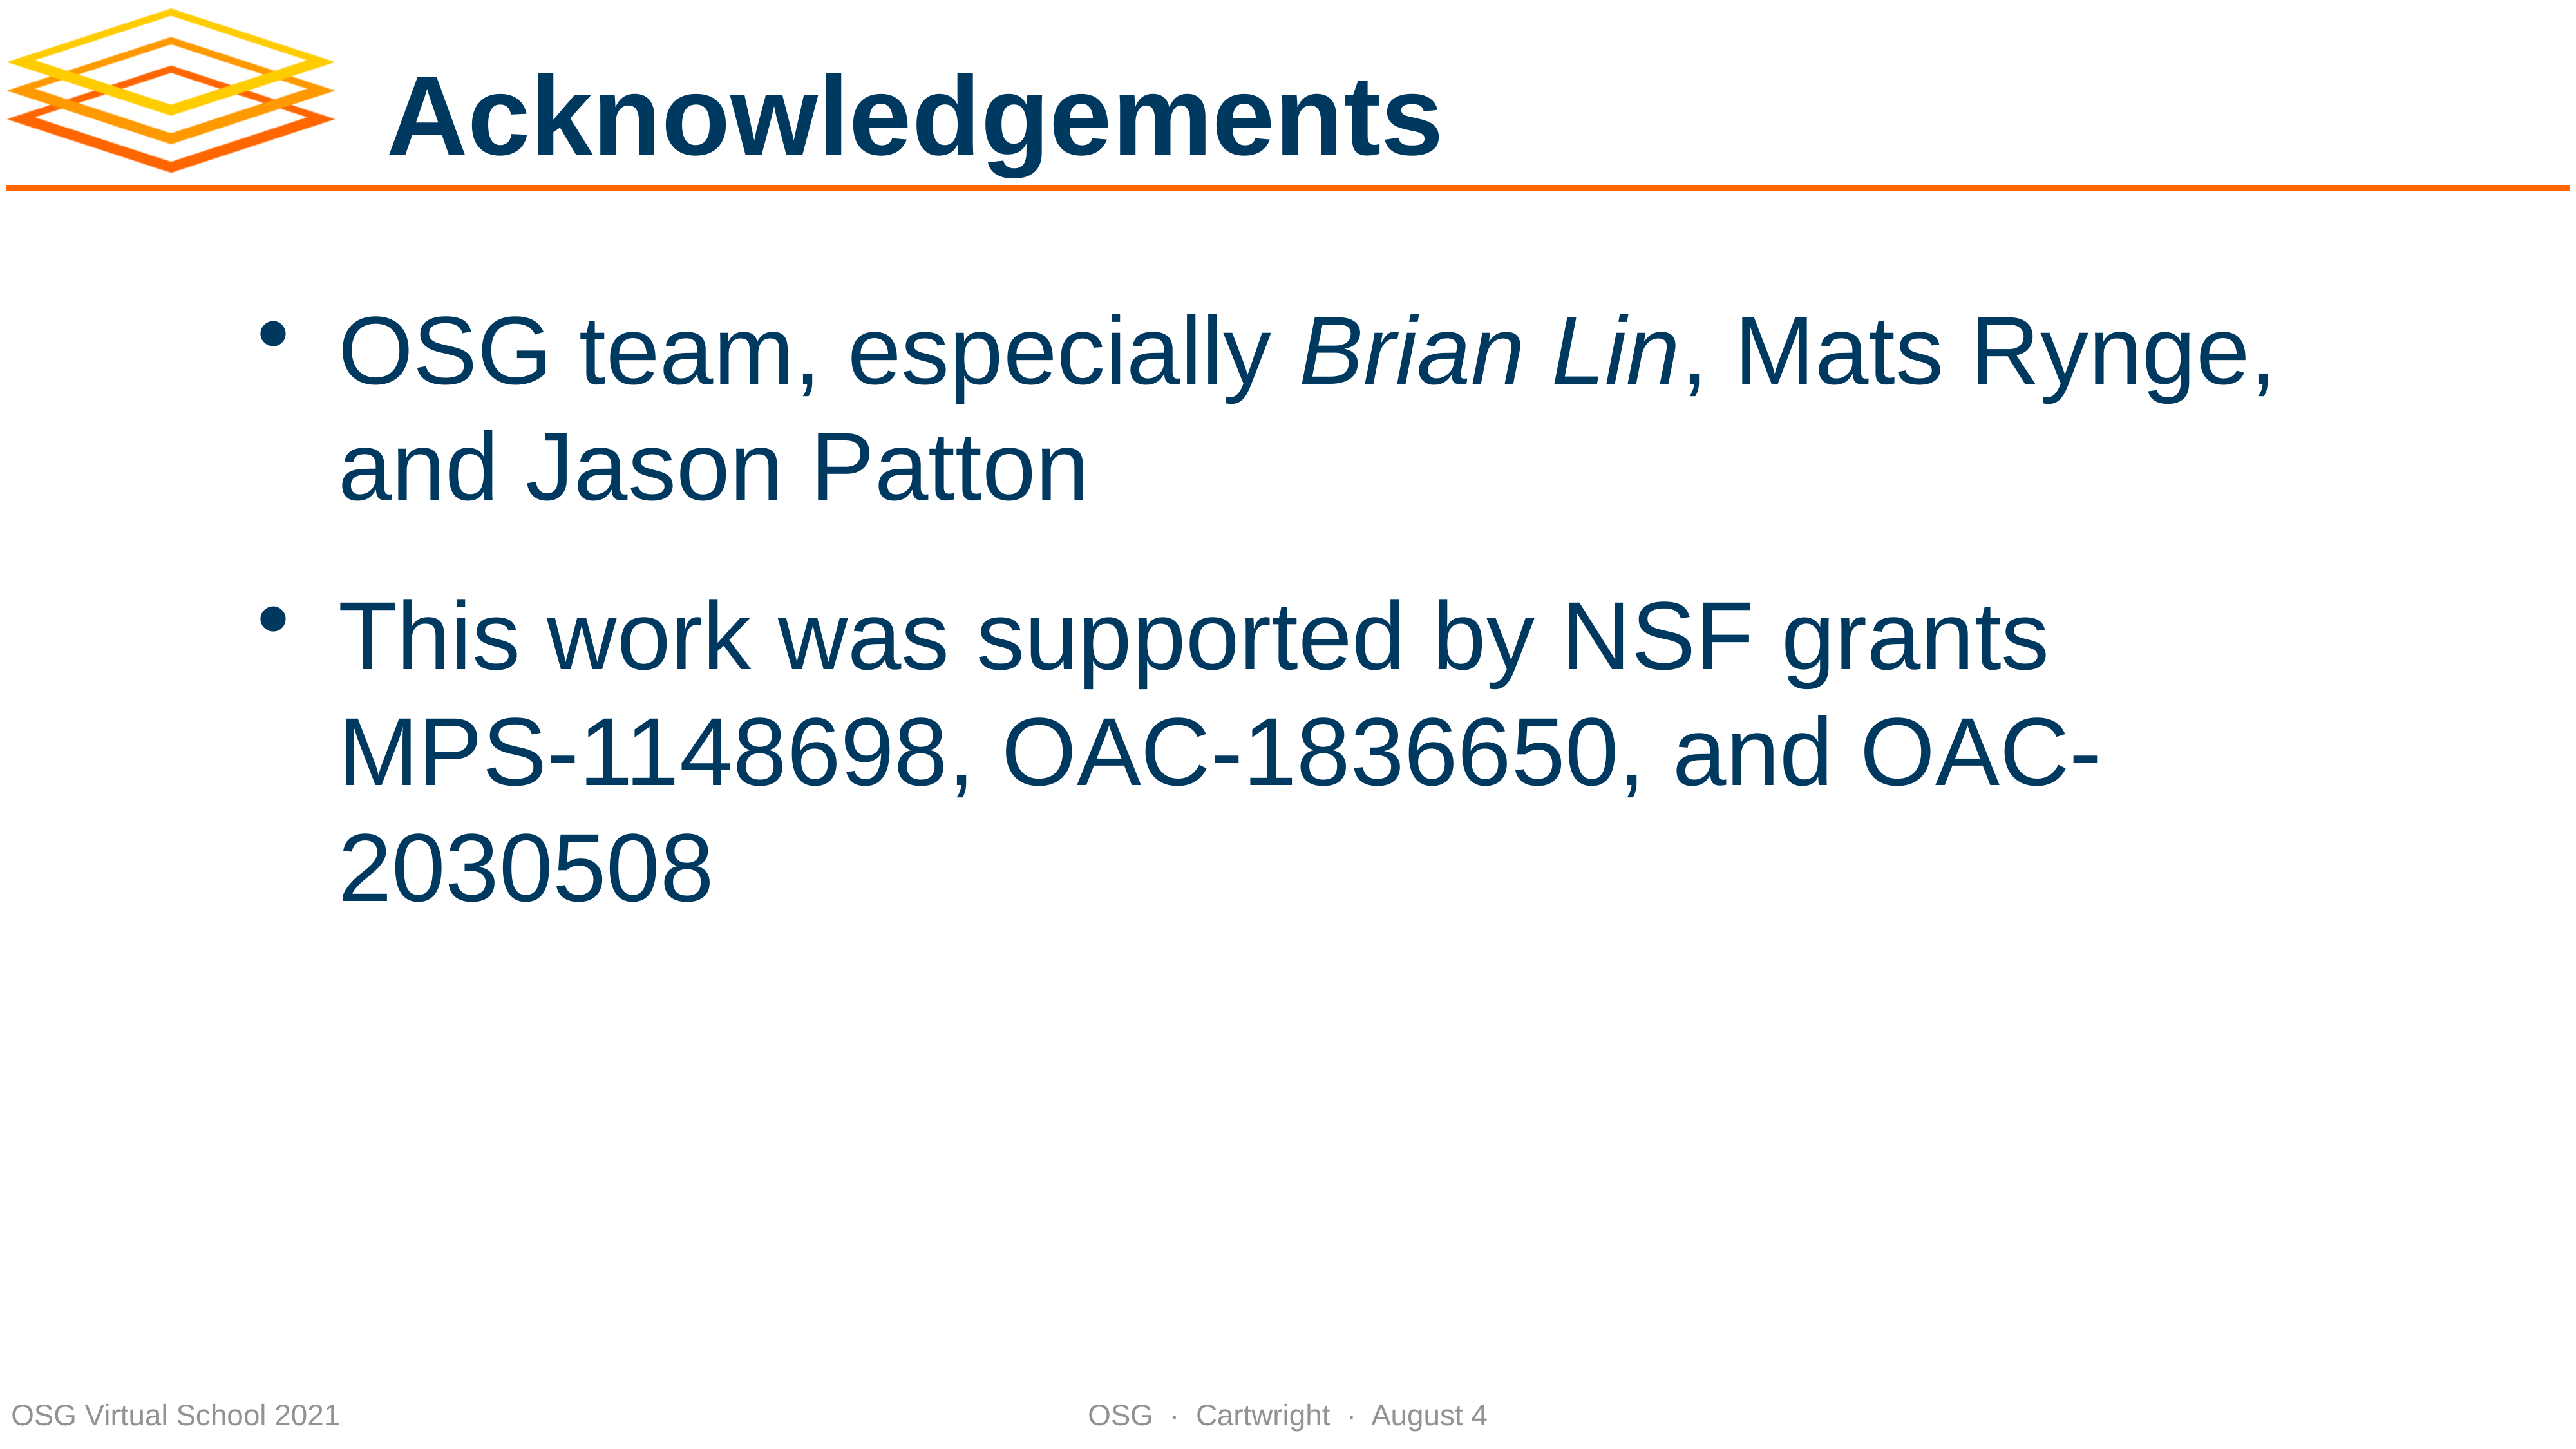

# Acknowledgements
OSG team, especially Brian Lin, Mats Rynge, and Jason Patton
This work was supported by NSF grants MPS-1148698, OAC-1836650, and OAC-2030508
49